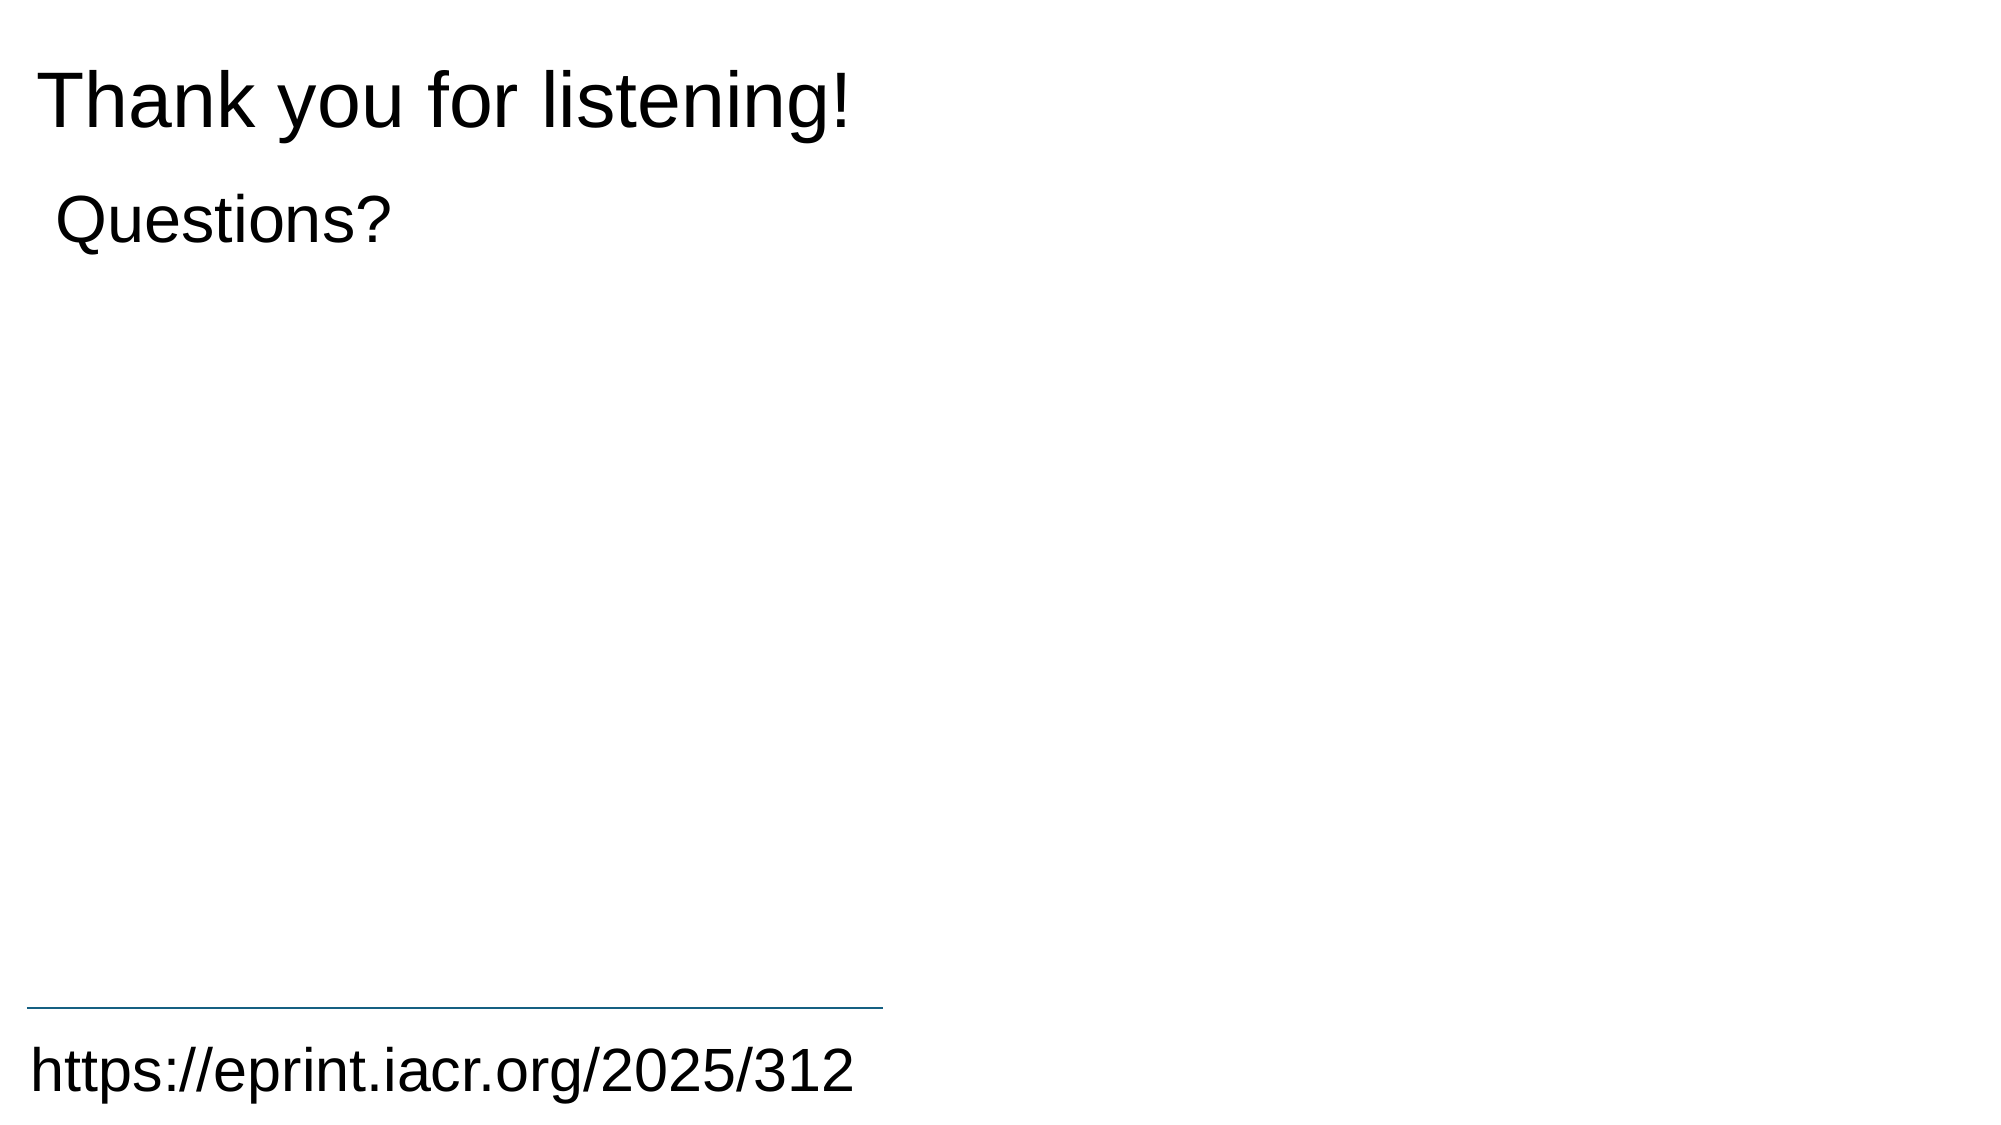

# Thank you for listening!
Questions?
https://eprint.iacr.org/2025/312